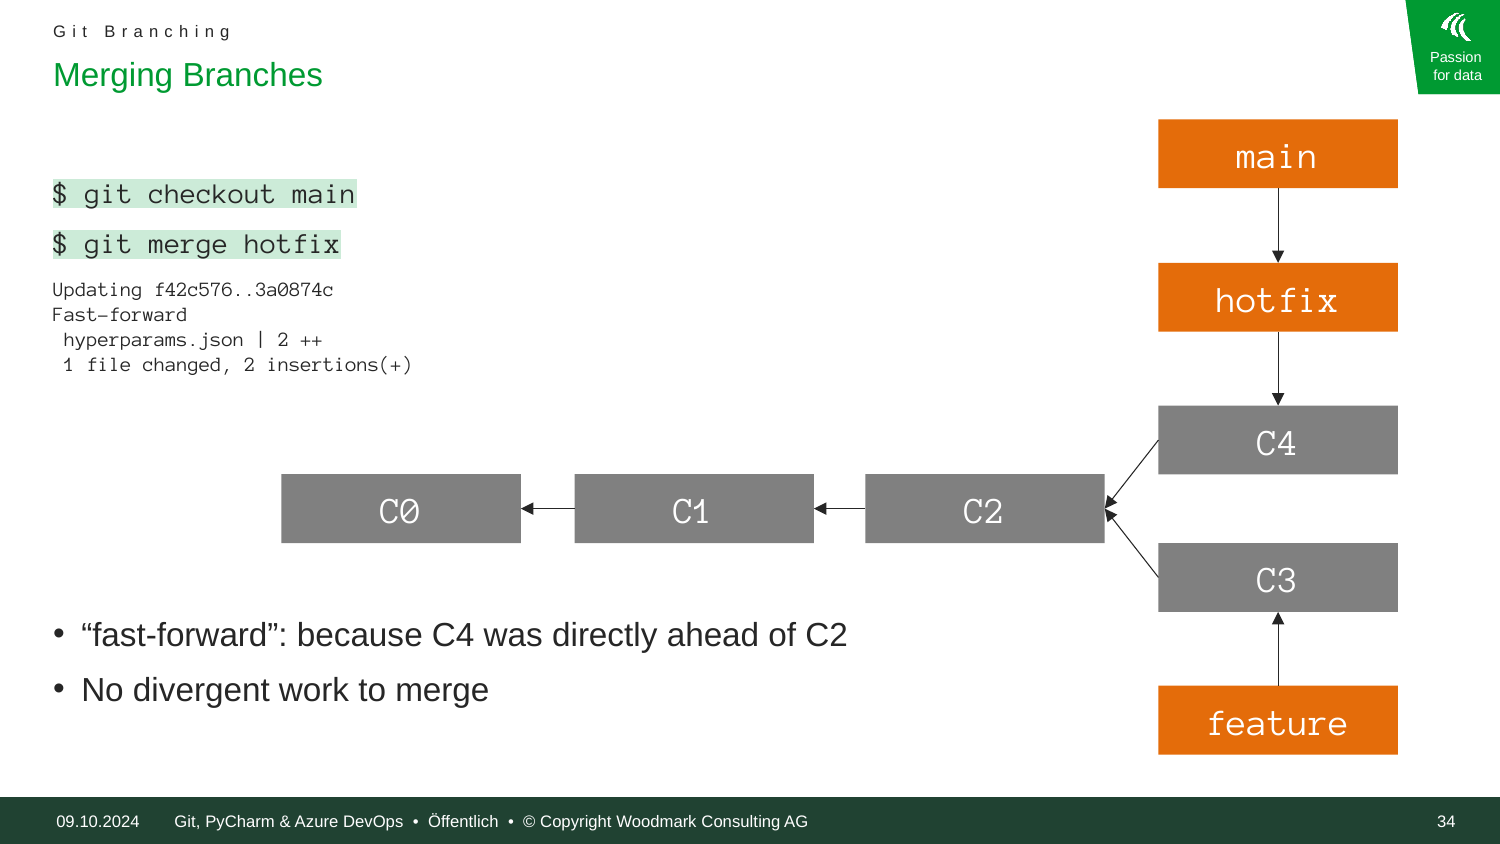

Git Branching
# Merging Branches
main
$ git checkout main
$ git merge hotfix
Updating f42c576..3a0874c
Fast-forward
 hyperparams.json | 2 ++
 1 file changed, 2 insertions(+)

“fast-forward”: because C4 was directly ahead of C2
No divergent work to merge
hotfix
C4
C1
C0
C2
C3
feature

09.10.2024
Git, PyCharm & Azure DevOps  •  Öffentlich  •  © Copyright Woodmark Consulting AG
34